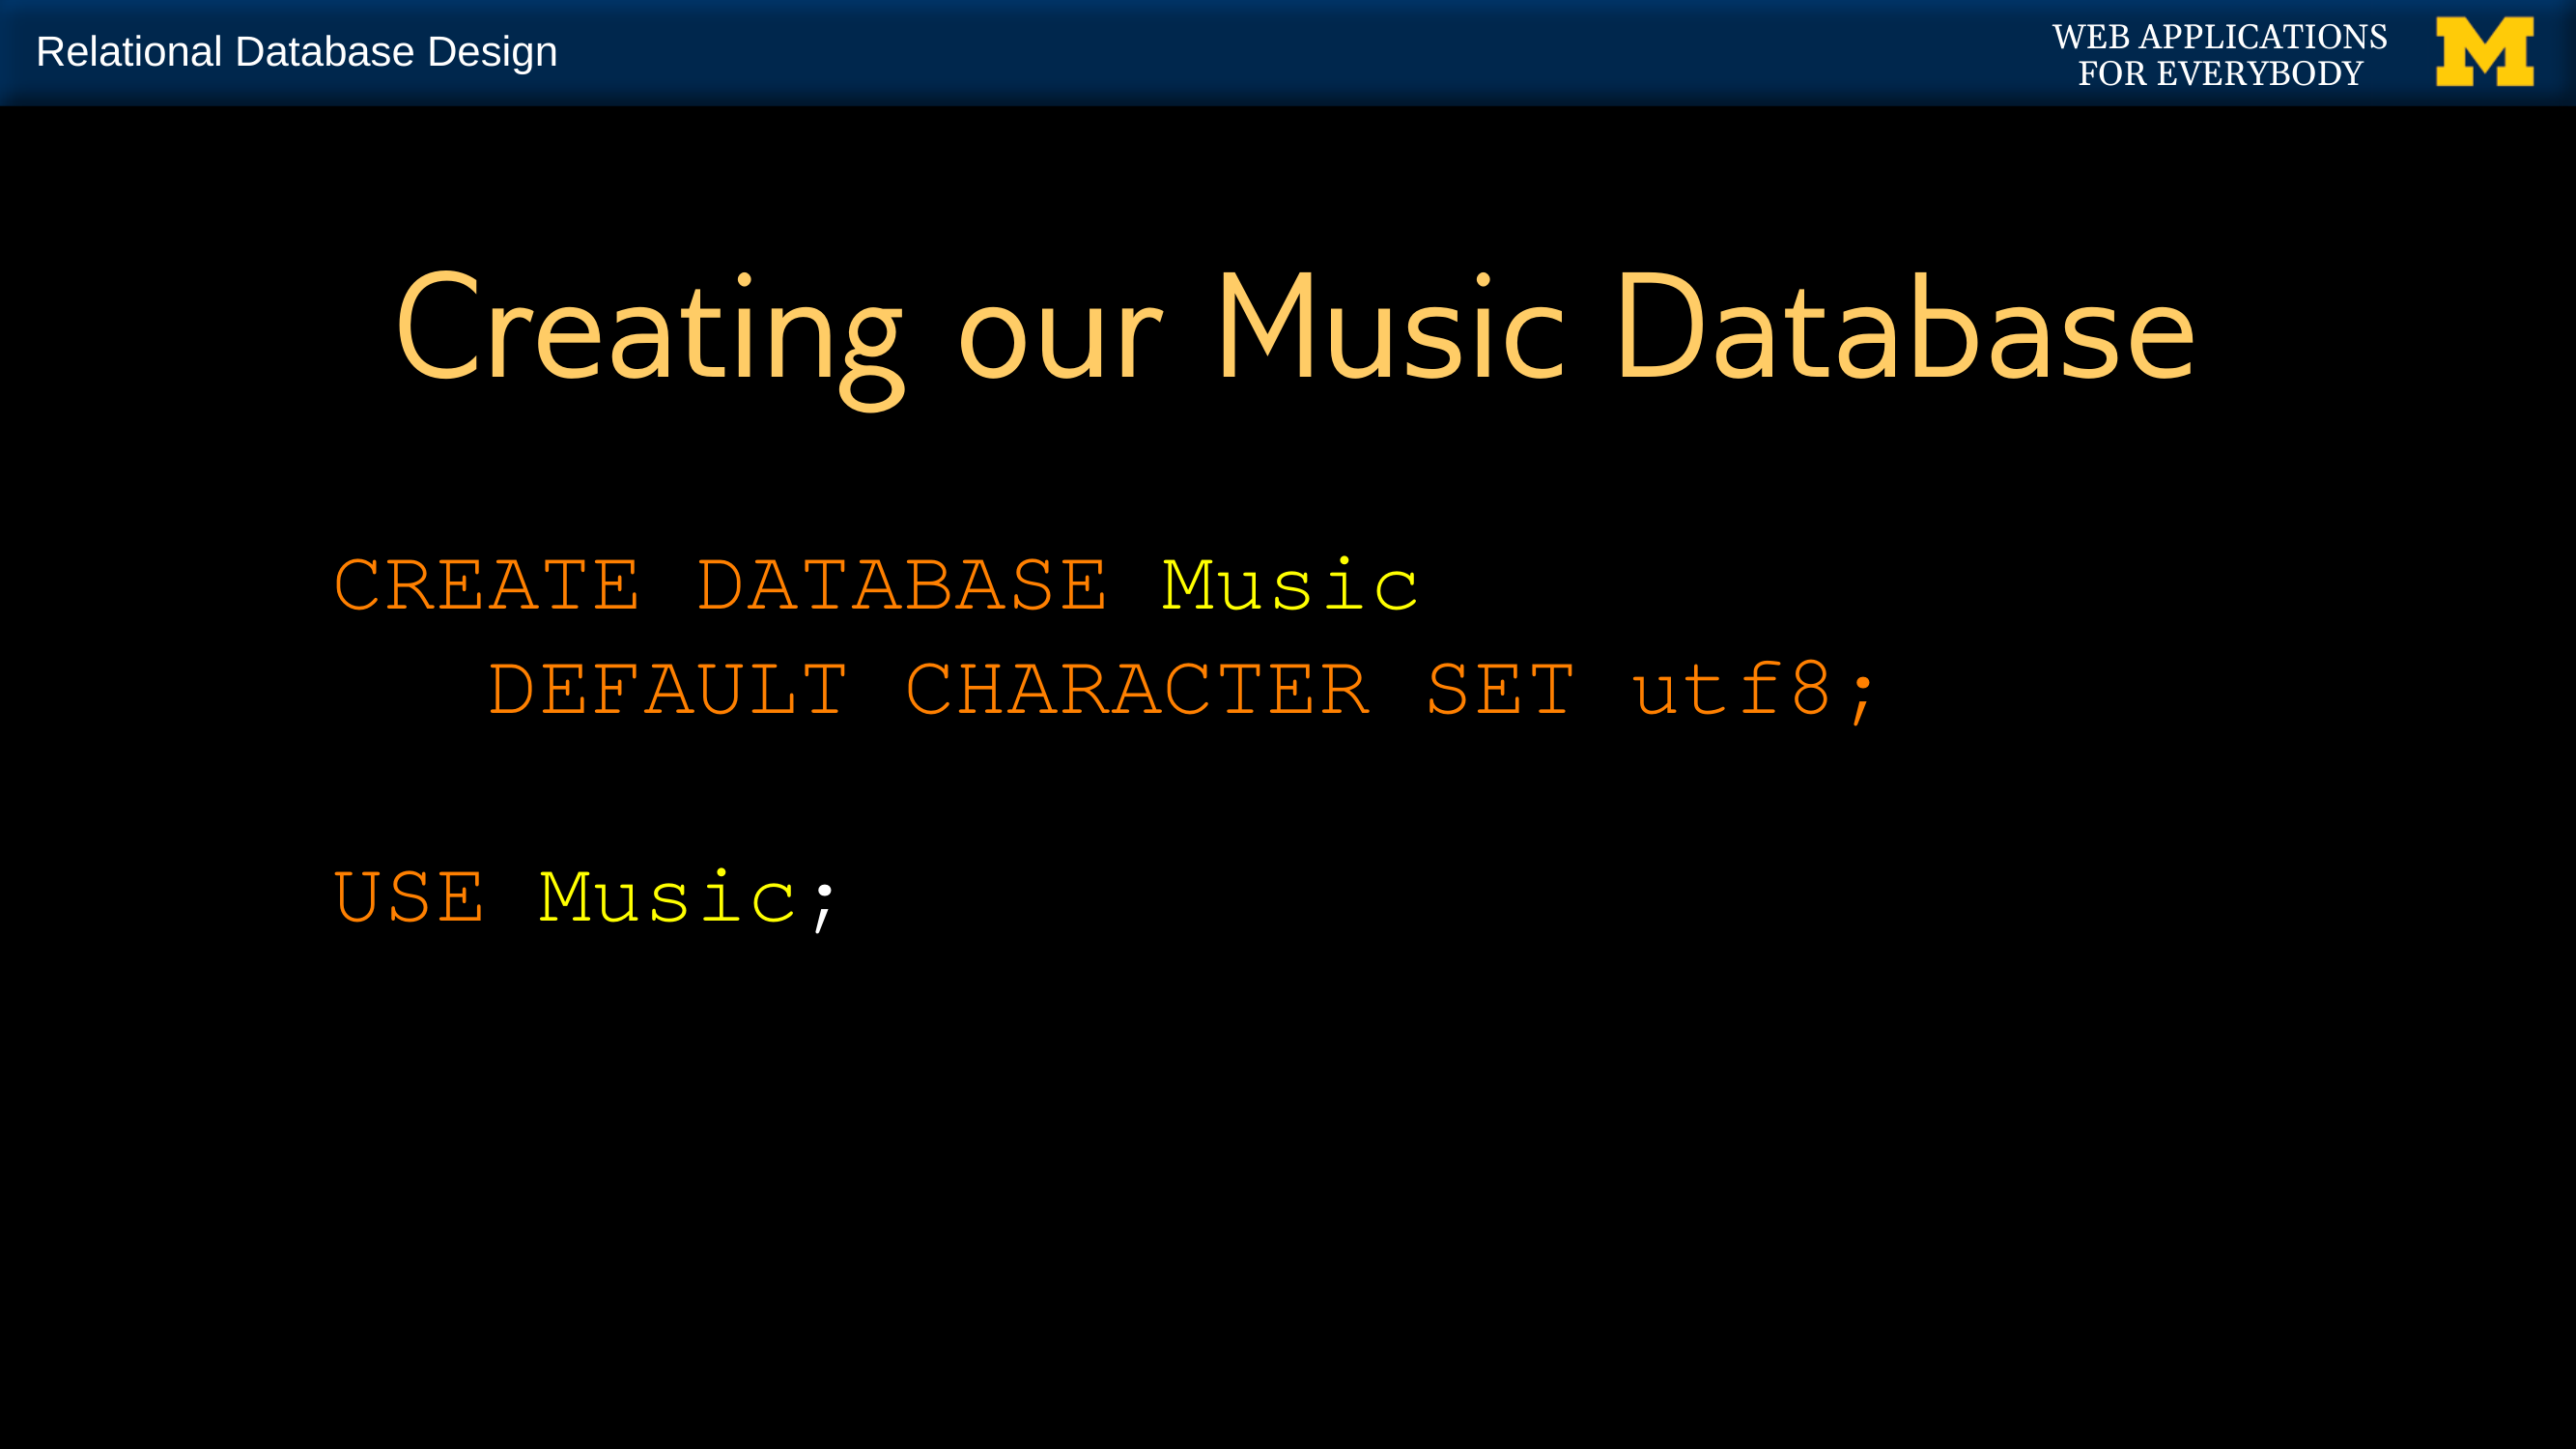

# Creating our Music Database
CREATE DATABASE Music
   DEFAULT CHARACTER SET utf8;

USE Music;